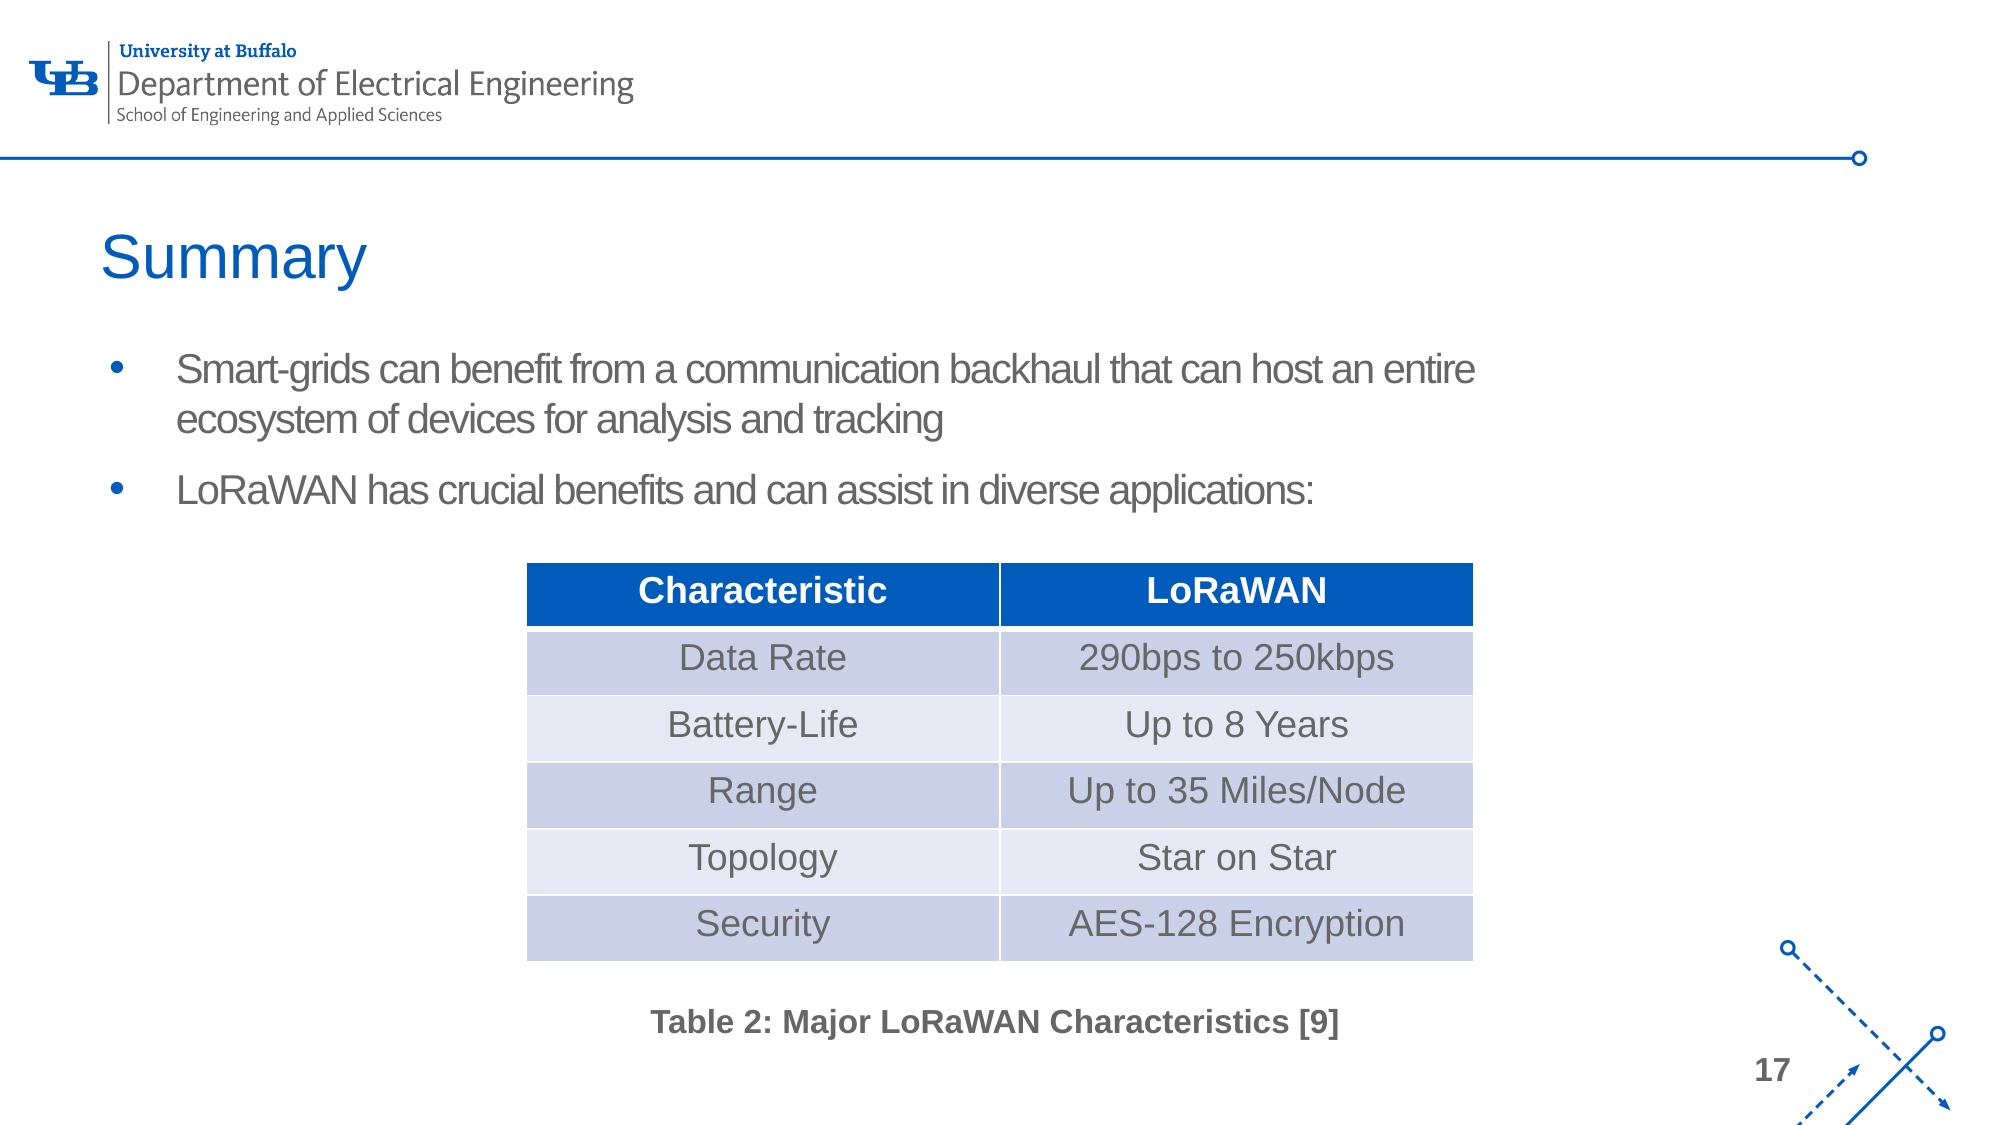

# Summary
Smart-grids can benefit from a communication backhaul that can host an entire ecosystem of devices for analysis and tracking
LoRaWAN has crucial benefits and can assist in diverse applications:
| Characteristic | LoRaWAN |
| --- | --- |
| Data Rate | 290bps to 250kbps |
| Battery-Life | Up to 8 Years |
| Range | Up to 35 Miles/Node |
| Topology | Star on Star |
| Security | AES-128 Encryption |
Table 2: Major LoRaWAN Characteristics [9]
17